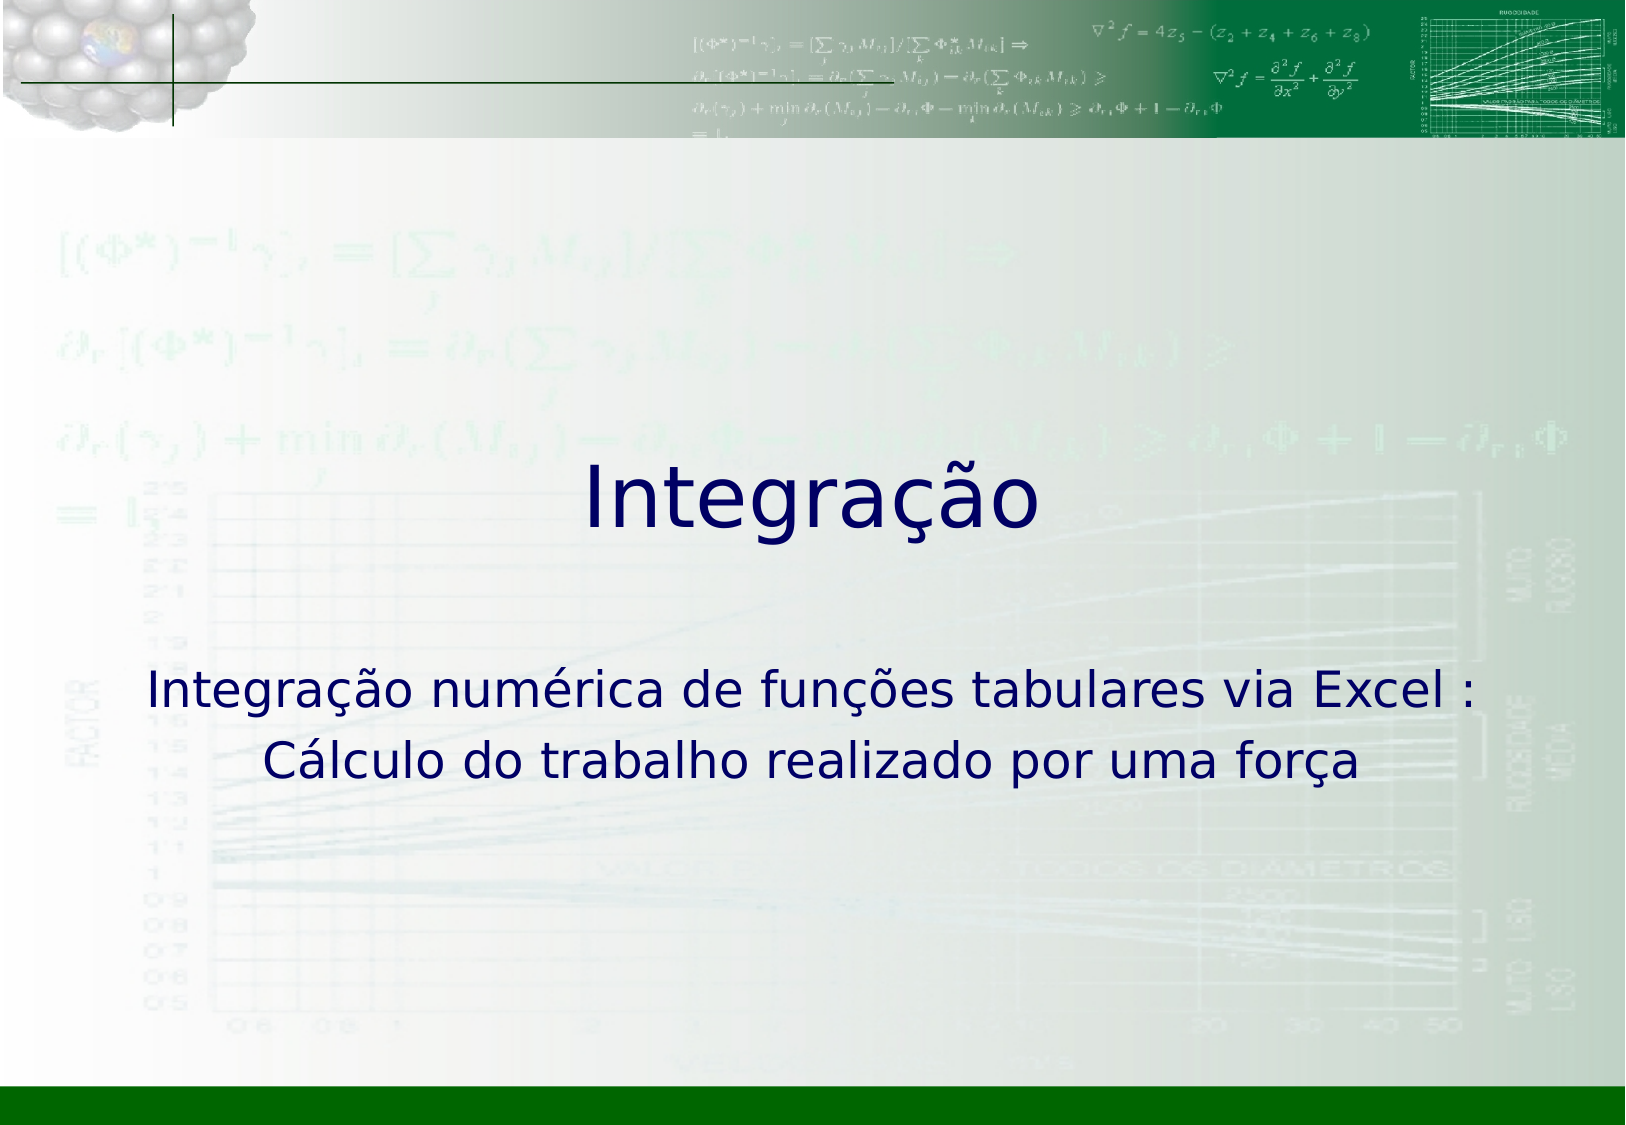

# Integração
Integração numérica de funções tabulares via Excel : Cálculo do trabalho realizado por uma força